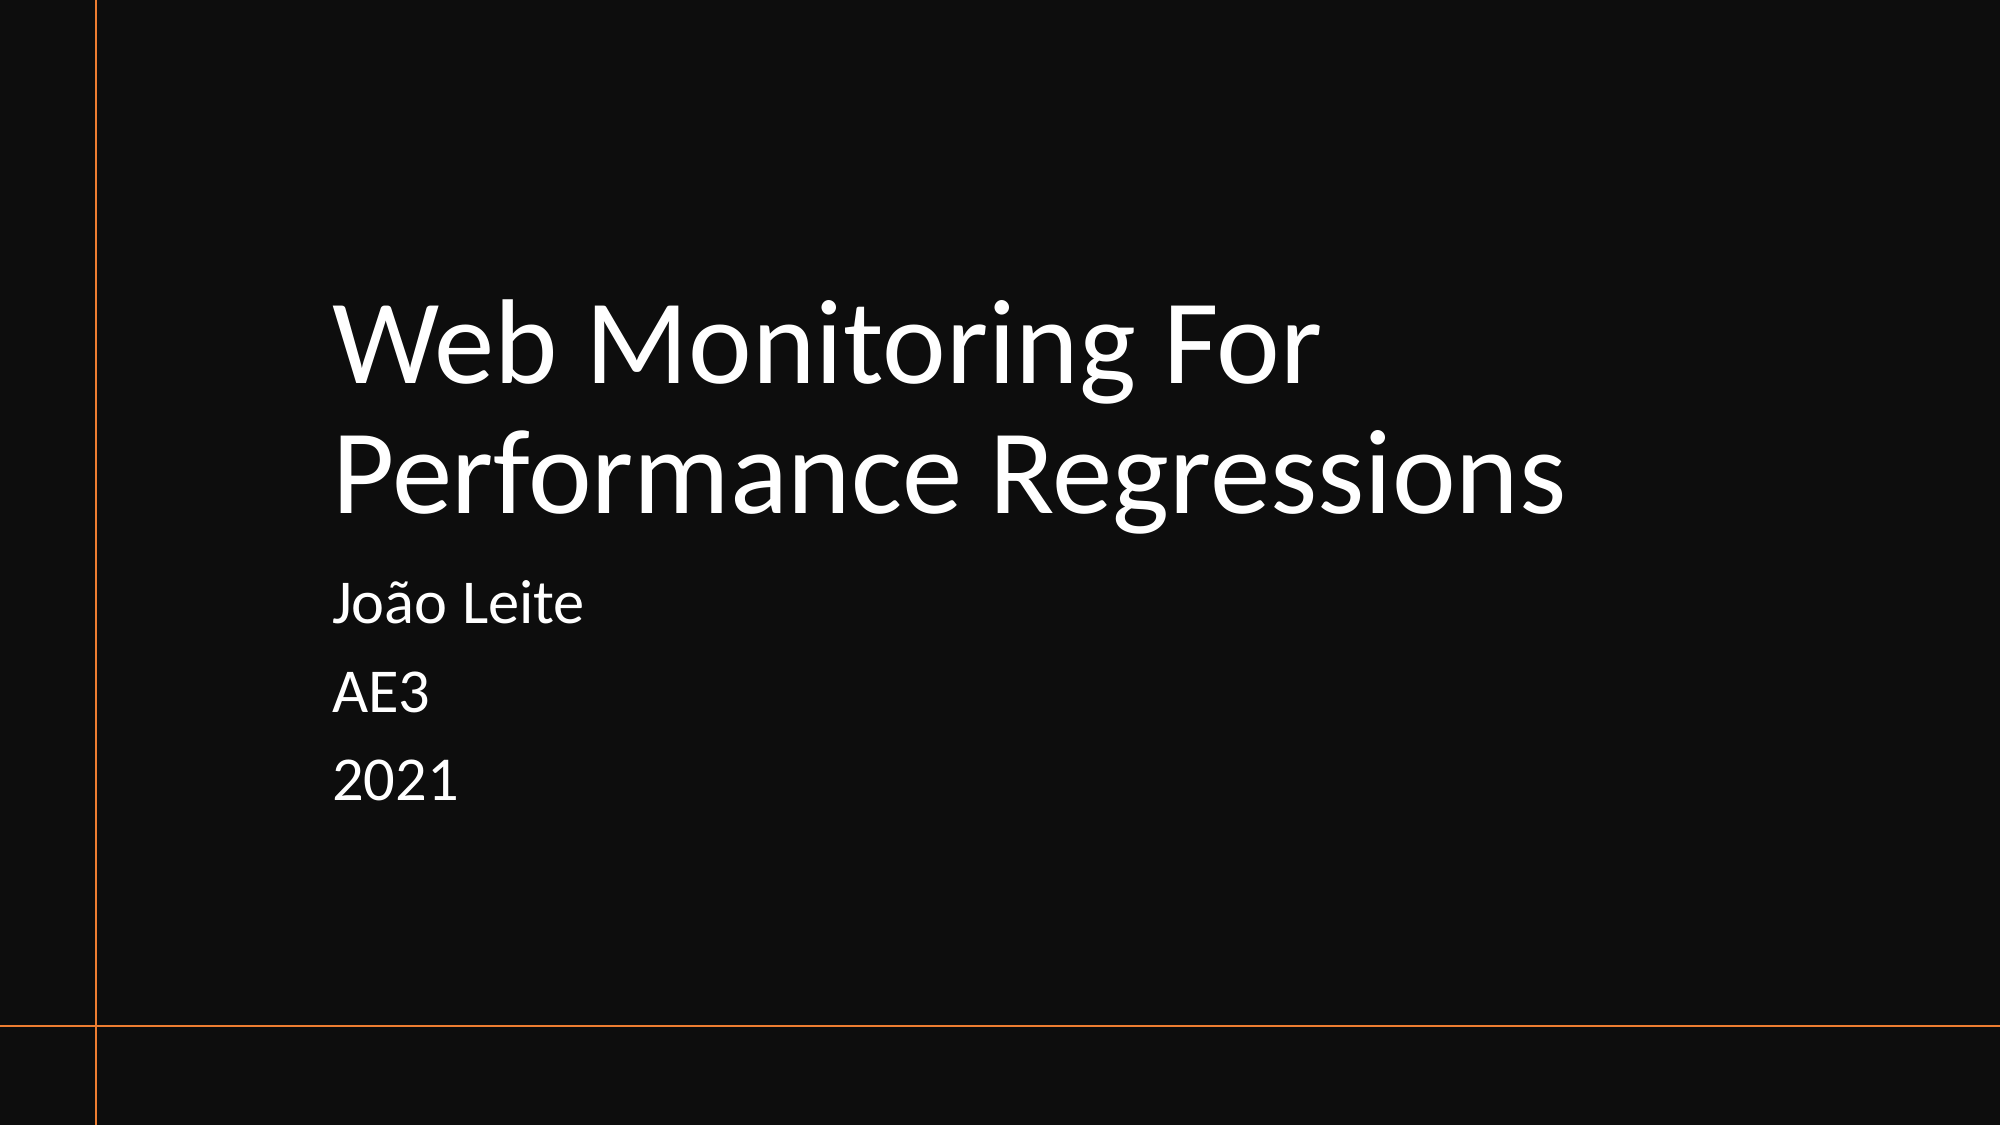

# Web Monitoring For Performance Regressions
João Leite
AE3
2021